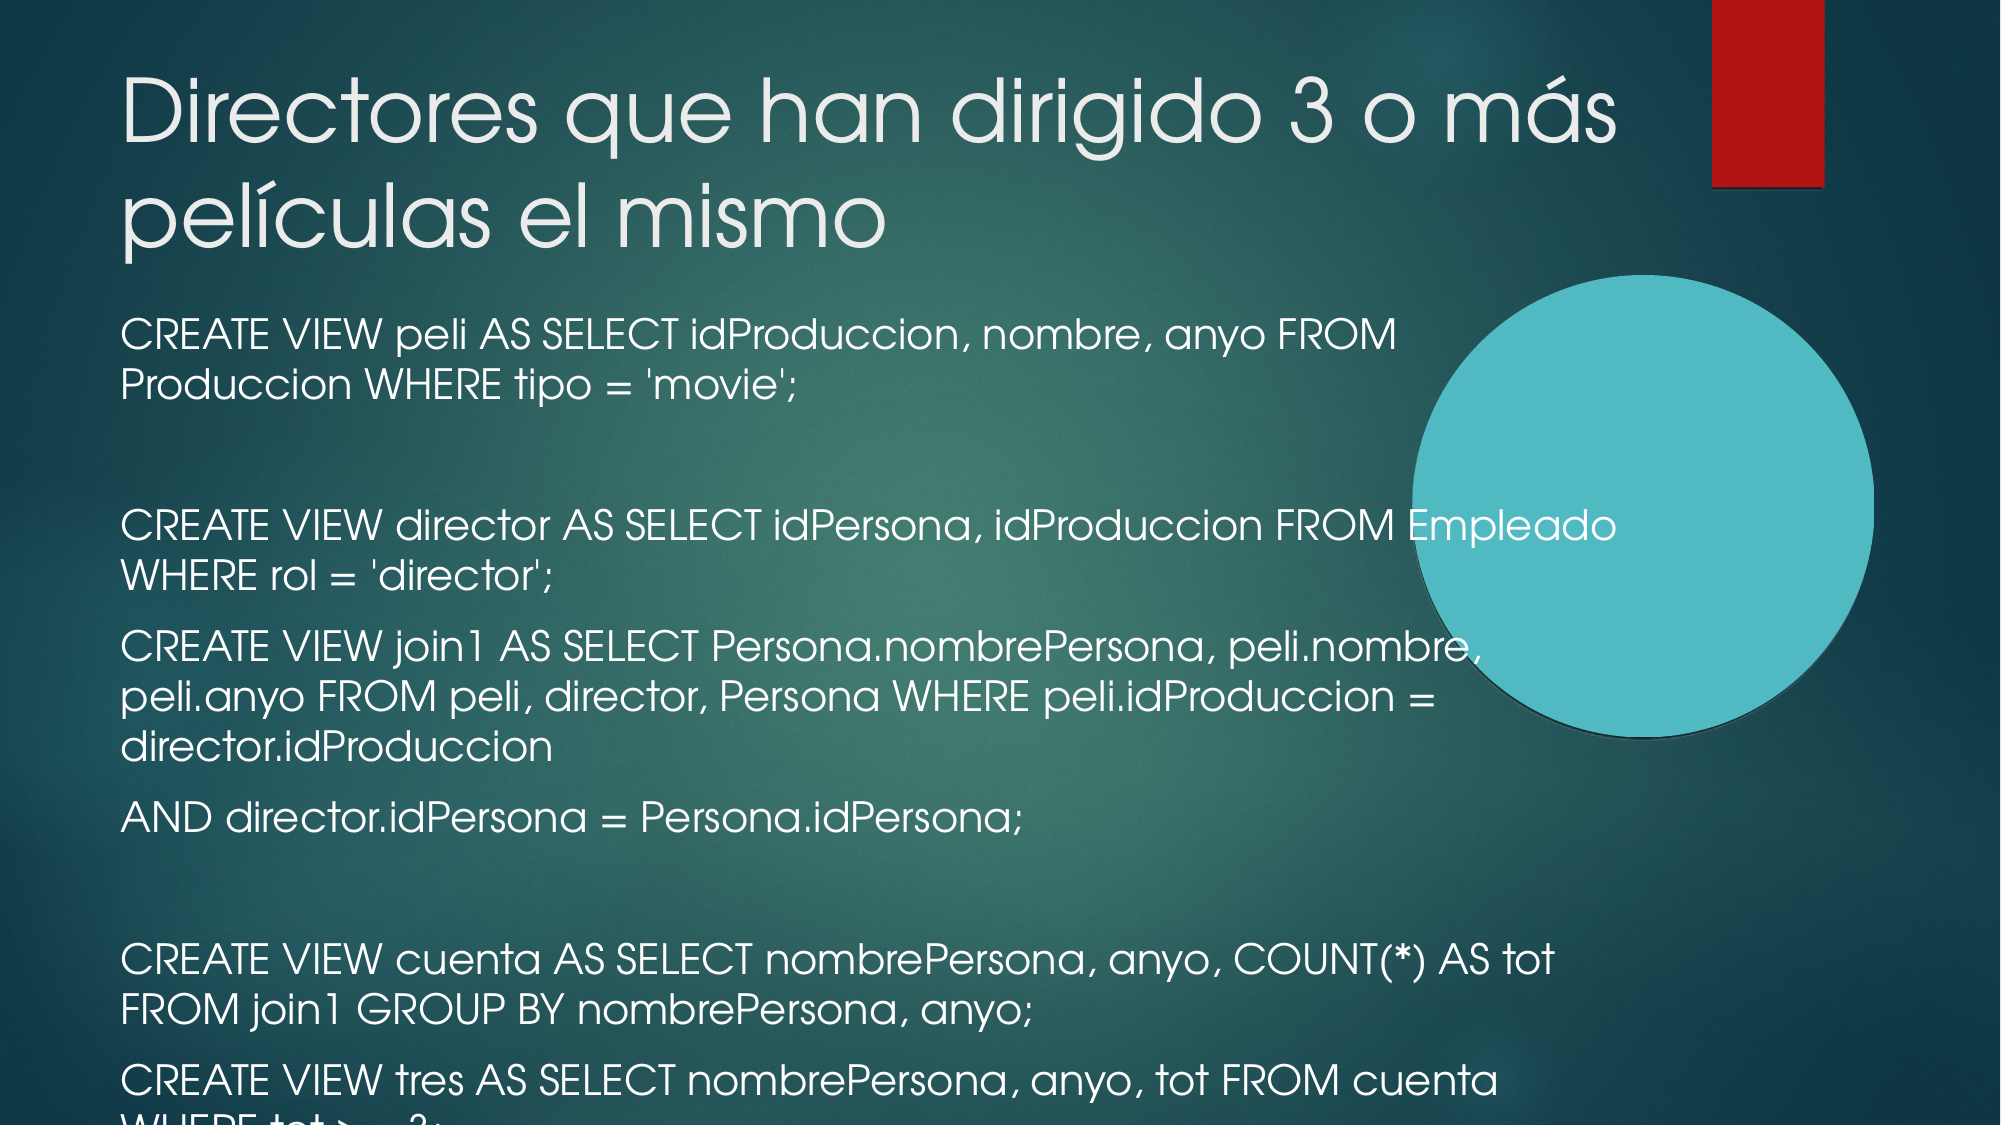

Directores que han dirigido 3 o más películas el mismo
CREATE VIEW peli AS SELECT idProduccion, nombre, anyo FROM Produccion WHERE tipo = 'movie';

CREATE VIEW director AS SELECT idPersona, idProduccion FROM Empleado WHERE rol = 'director';
CREATE VIEW join1 AS SELECT Persona.nombrePersona, peli.nombre, peli.anyo FROM peli, director, Persona WHERE peli.idProduccion = director.idProduccion
AND director.idPersona = Persona.idPersona;

CREATE VIEW cuenta AS SELECT nombrePersona, anyo, COUNT(*) AS tot FROM join1 GROUP BY nombrePersona, anyo;
CREATE VIEW tres AS SELECT nombrePersona, anyo, tot FROM cuenta WHERE tot >= 3;

SELECT tres.nombrePersona, join1.nombre, tres.anyo, tres.tot FROM join1, tres WHERE join1.nombrePersona = tres.nombrePersona AND join1.anyo = tres.anyo ORDER BY tot DESC;